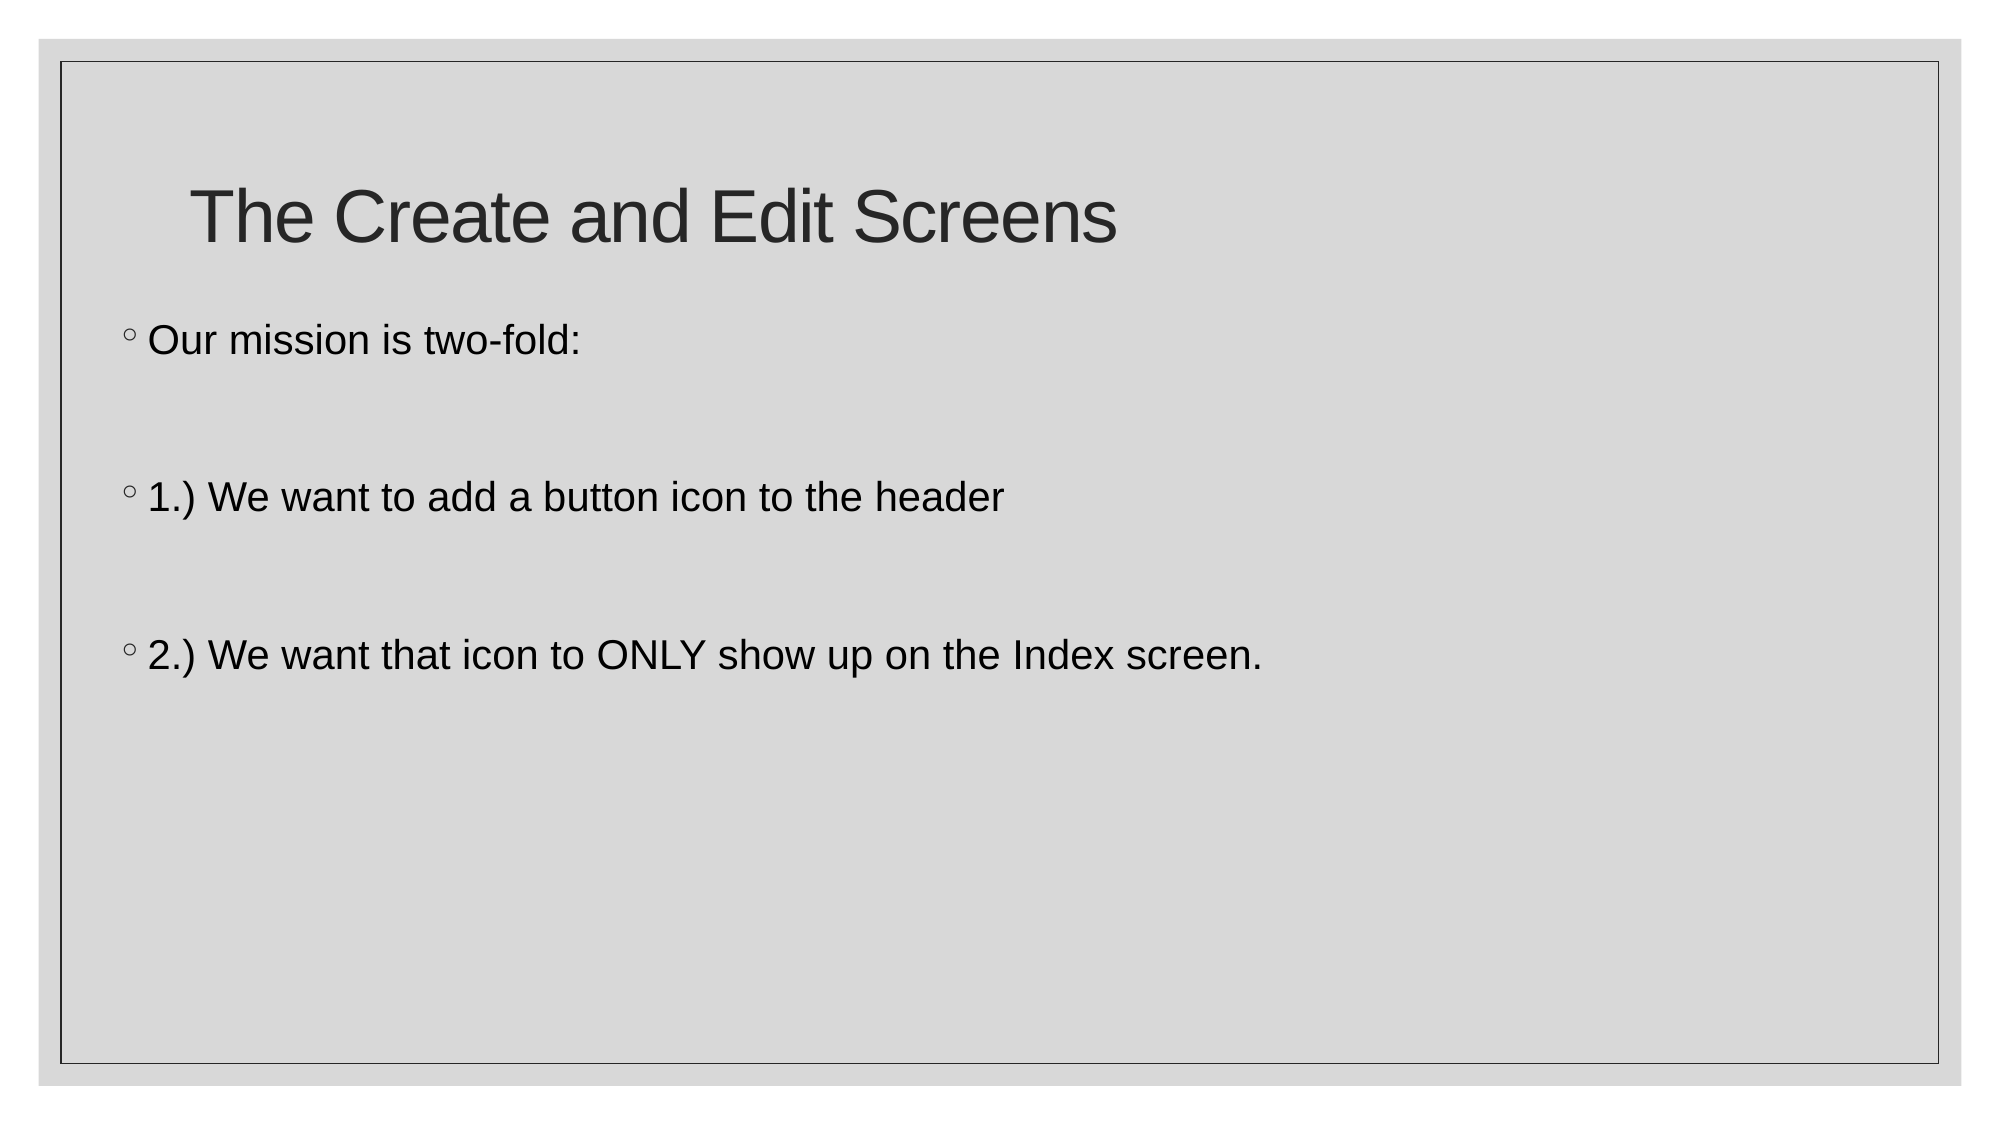

# The Create and Edit Screens

Our mission is two-fold:

1.) We want to add a button icon to the header

2.) We want that icon to ONLY show up on the Index screen.